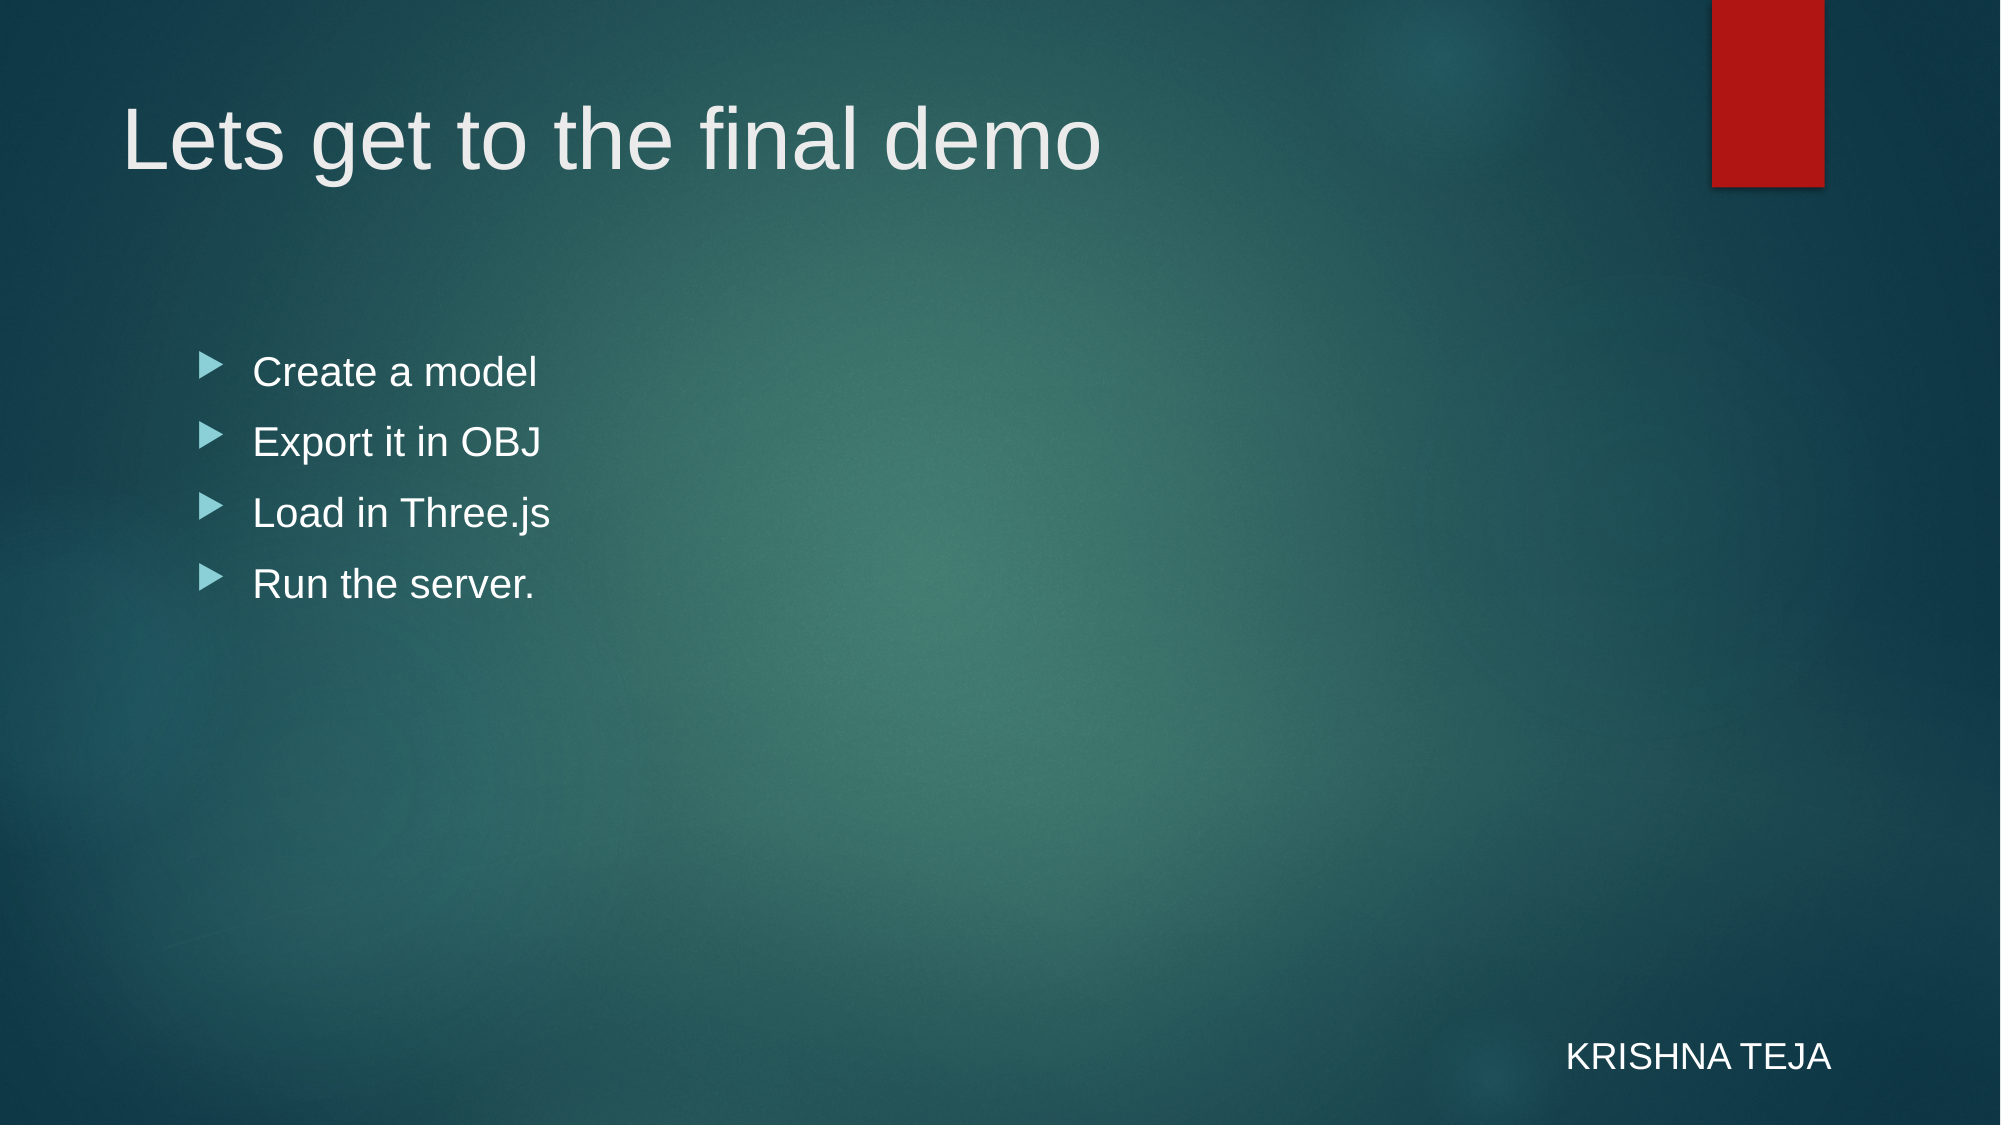

# Lets get to the final demo
Create a model
Export it in OBJ
Load in Three.js
Run the server.

KRISHNA TEJA